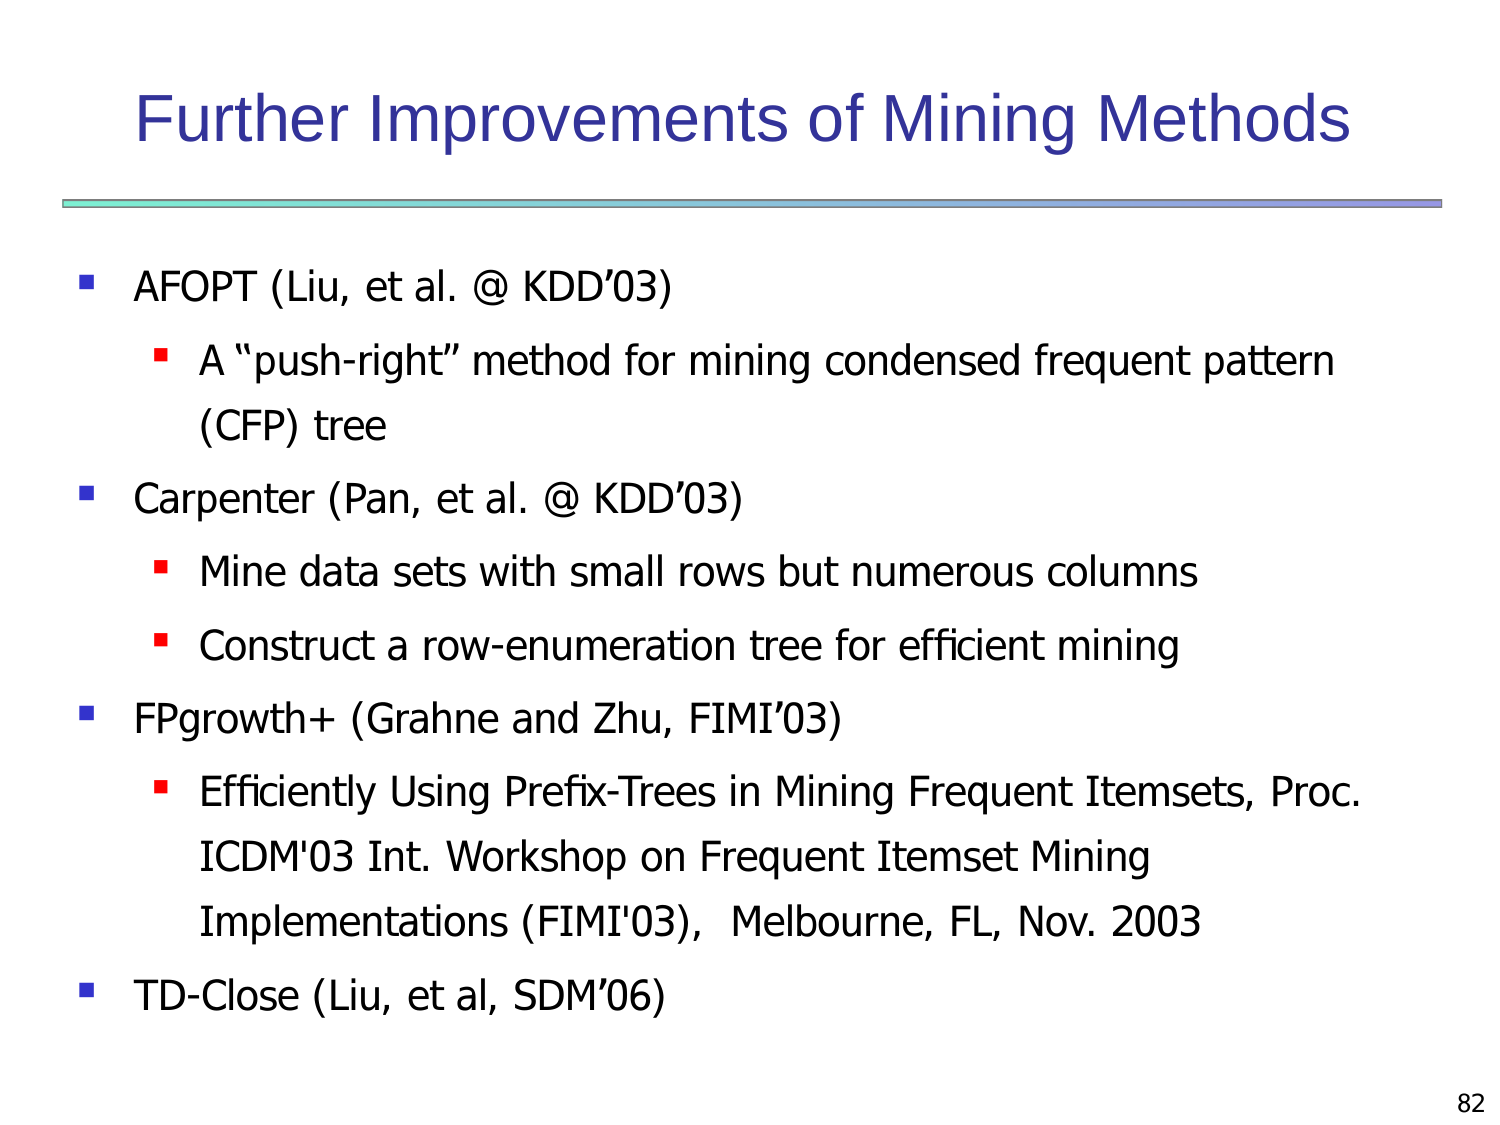

# Further Improvements of Mining Methods
AFOPT (Liu, et al. @ KDD’03)
A “push-right” method for mining condensed frequent pattern (CFP) tree
Carpenter (Pan, et al. @ KDD’03)
Mine data sets with small rows but numerous columns
Construct a row-enumeration tree for efficient mining
FPgrowth+ (Grahne and Zhu, FIMI’03)
Efficiently Using Prefix-Trees in Mining Frequent Itemsets, Proc. ICDM'03 Int. Workshop on Frequent Itemset Mining Implementations (FIMI'03),  Melbourne, FL, Nov. 2003
TD-Close (Liu, et al, SDM’06)
82